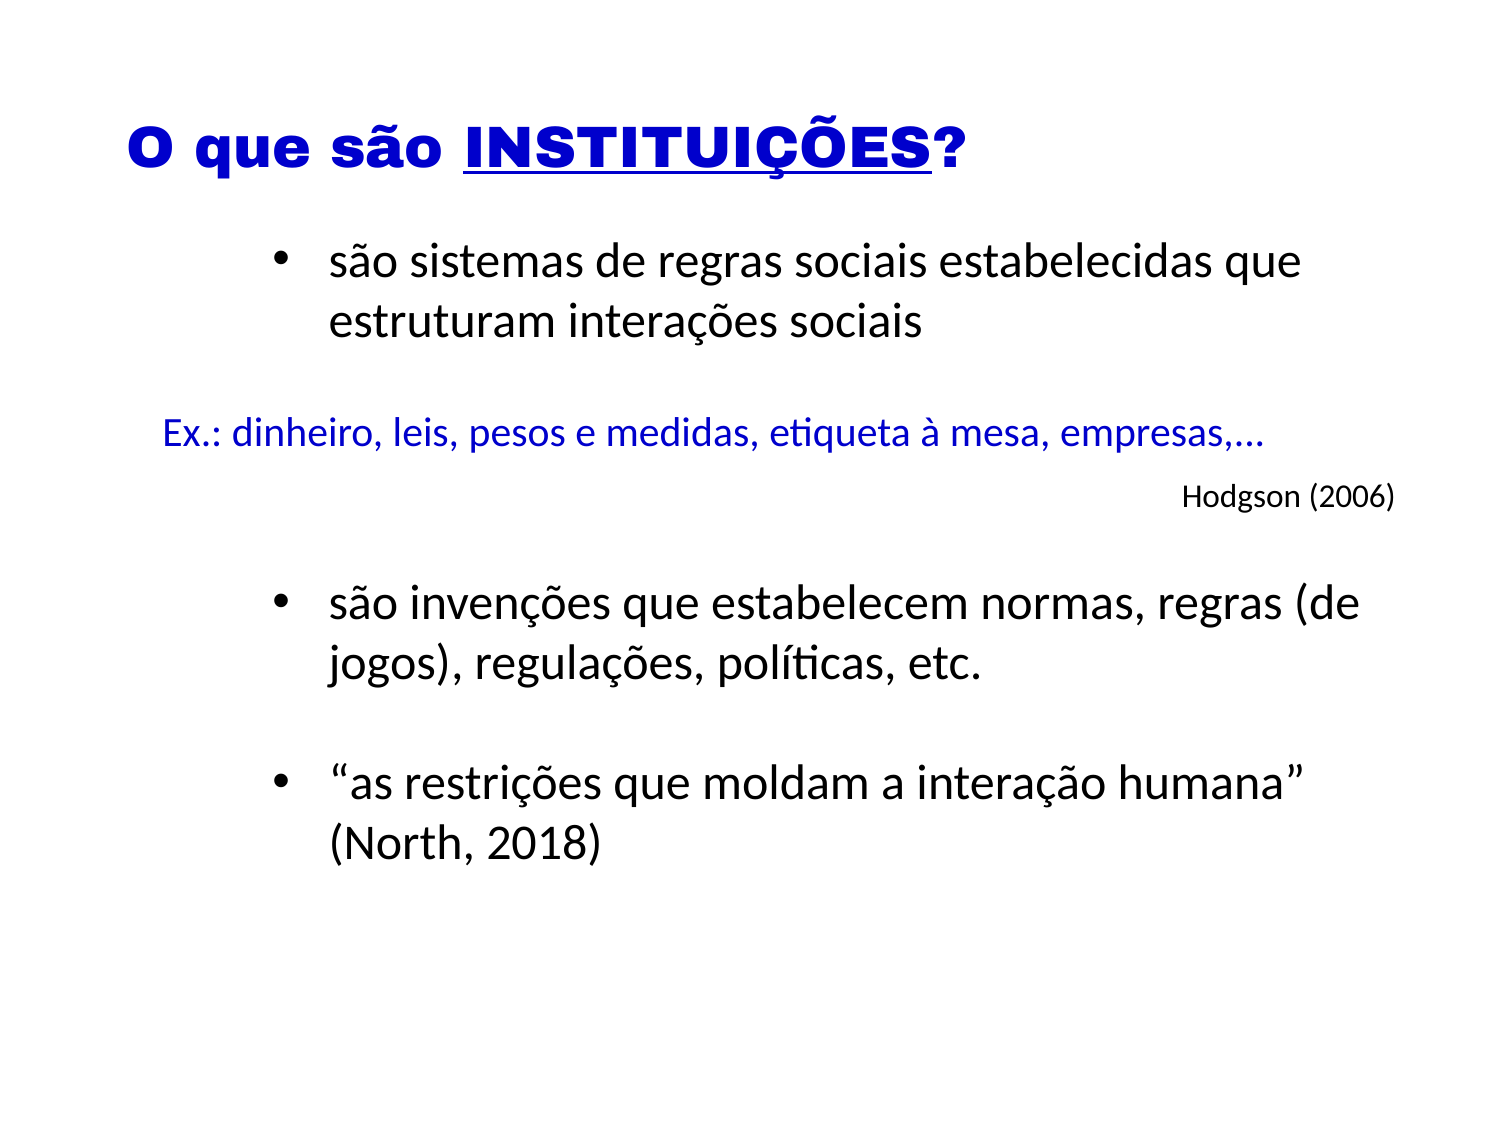

O que são INSTITUIÇÕES?
são sistemas de regras sociais estabelecidas que estruturam interações sociais
Ex.: dinheiro, leis, pesos e medidas, etiqueta à mesa, empresas,...
Hodgson (2006)
são invenções que estabelecem normas, regras (de jogos), regulações, políticas, etc.

“as restrições que moldam a interação humana” (North, 2018)